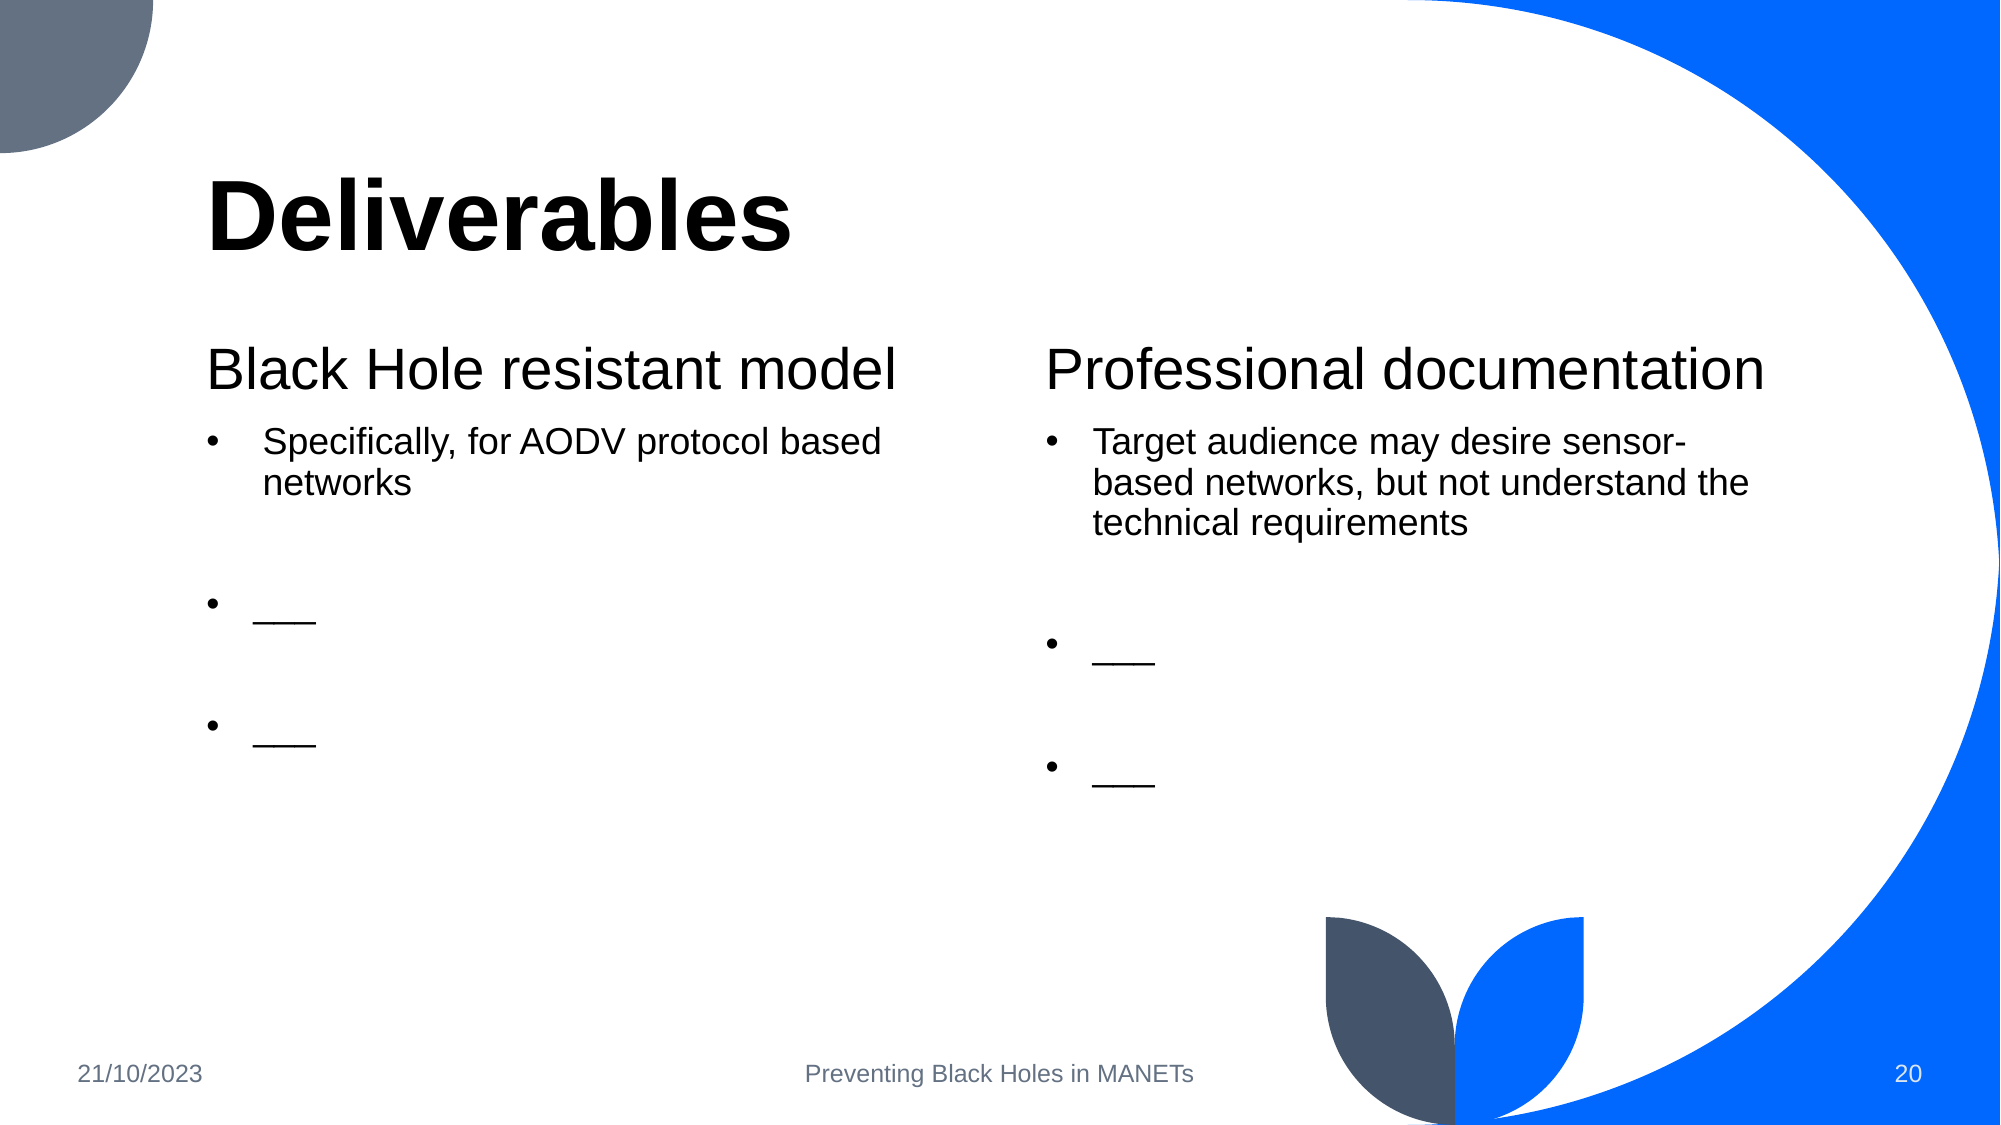

# Deliverables
Black Hole resistant model
Professional documentation
Specifically, for AODV protocol based networks

___

___
Target audience may desire sensor-based networks, but not understand the technical requirements

___

___
21/10/2023
Preventing Black Holes in MANETs
20